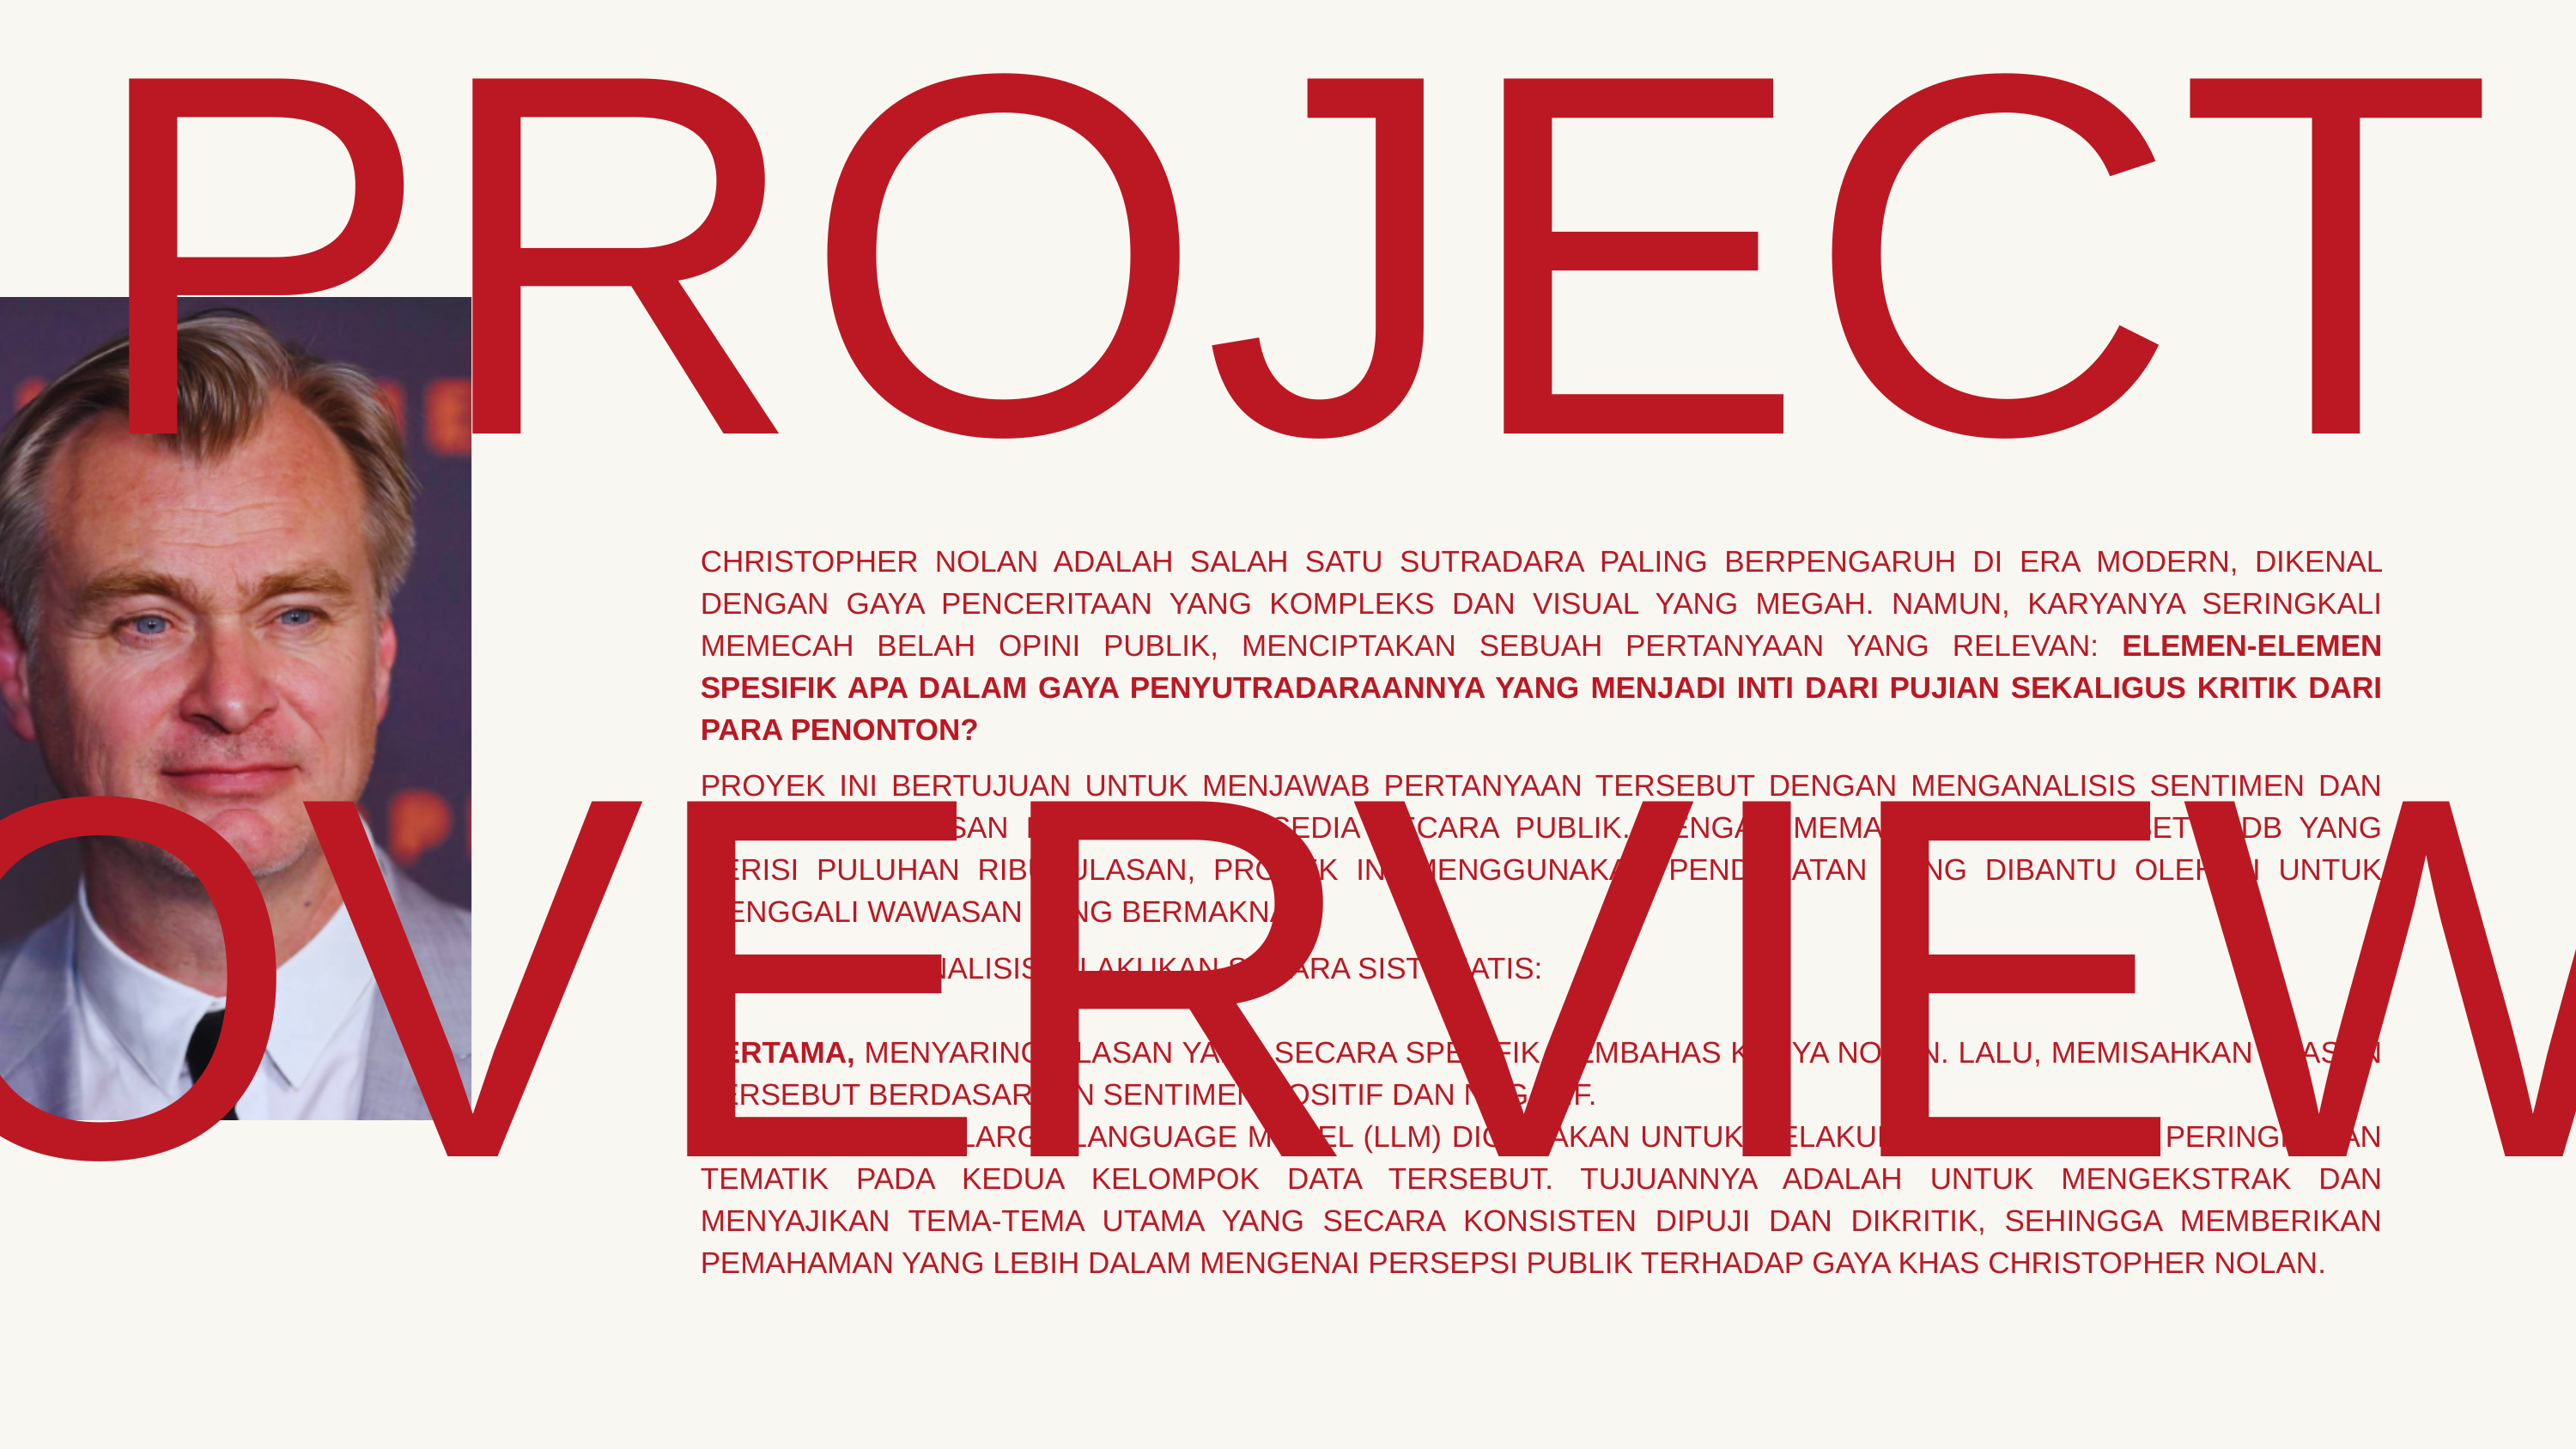

PROJECT OVERVIEW

CHRISTOPHER NOLAN ADALAH SALAH SATU SUTRADARA PALING BERPENGARUH DI ERA MODERN, DIKENAL DENGAN GAYA PENCERITAAN YANG KOMPLEKS DAN VISUAL YANG MEGAH. NAMUN, KARYANYA SERINGKALI MEMECAH BELAH OPINI PUBLIK, MENCIPTAKAN SEBUAH PERTANYAAN YANG RELEVAN: ELEMEN-ELEMEN SPESIFIK APA DALAM GAYA PENYUTRADARAANNYA YANG MENJADI INTI DARI PUJIAN SEKALIGUS KRITIK DARI PARA PENONTON?
PROYEK INI BERTUJUAN UNTUK MENJAWAB PERTANYAAN TERSEBUT DENGAN MENGANALISIS SENTIMEN DAN TEMA DARI ULASAN FILM YANG TERSEDIA SECARA PUBLIK. DENGAN MEMANFAATKAN DATASET IMDB YANG BERISI PULUHAN RIBU ULASAN, PROYEK INI MENGGUNAKAN PENDEKATAN YANG DIBANTU OLEH AI UNTUK MENGGALI WAWASAN YANG BERMAKNA.
PENDEKATAN ANALISIS DILAKUKAN SECARA SISTEMATIS:

PERTAMA, MENYARING ULASAN YANG SECARA SPESIFIK MEMBAHAS KARYA NOLAN. LALU, MEMISAHKAN ULASAN TERSEBUT BERDASARKAN SENTIMEN POSITIF DAN NEGATIF.
KEDUA, SEBUAH LARGE LANGUAGE MODEL (LLM) DIGUNAKAN UNTUK MELAKUKAN ANALISIS DAN PERINGKASAN TEMATIK PADA KEDUA KELOMPOK DATA TERSEBUT. TUJUANNYA ADALAH UNTUK MENGEKSTRAK DAN MENYAJIKAN TEMA-TEMA UTAMA YANG SECARA KONSISTEN DIPUJI DAN DIKRITIK, SEHINGGA MEMBERIKAN PEMAHAMAN YANG LEBIH DALAM MENGENAI PERSEPSI PUBLIK TERHADAP GAYA KHAS CHRISTOPHER NOLAN.